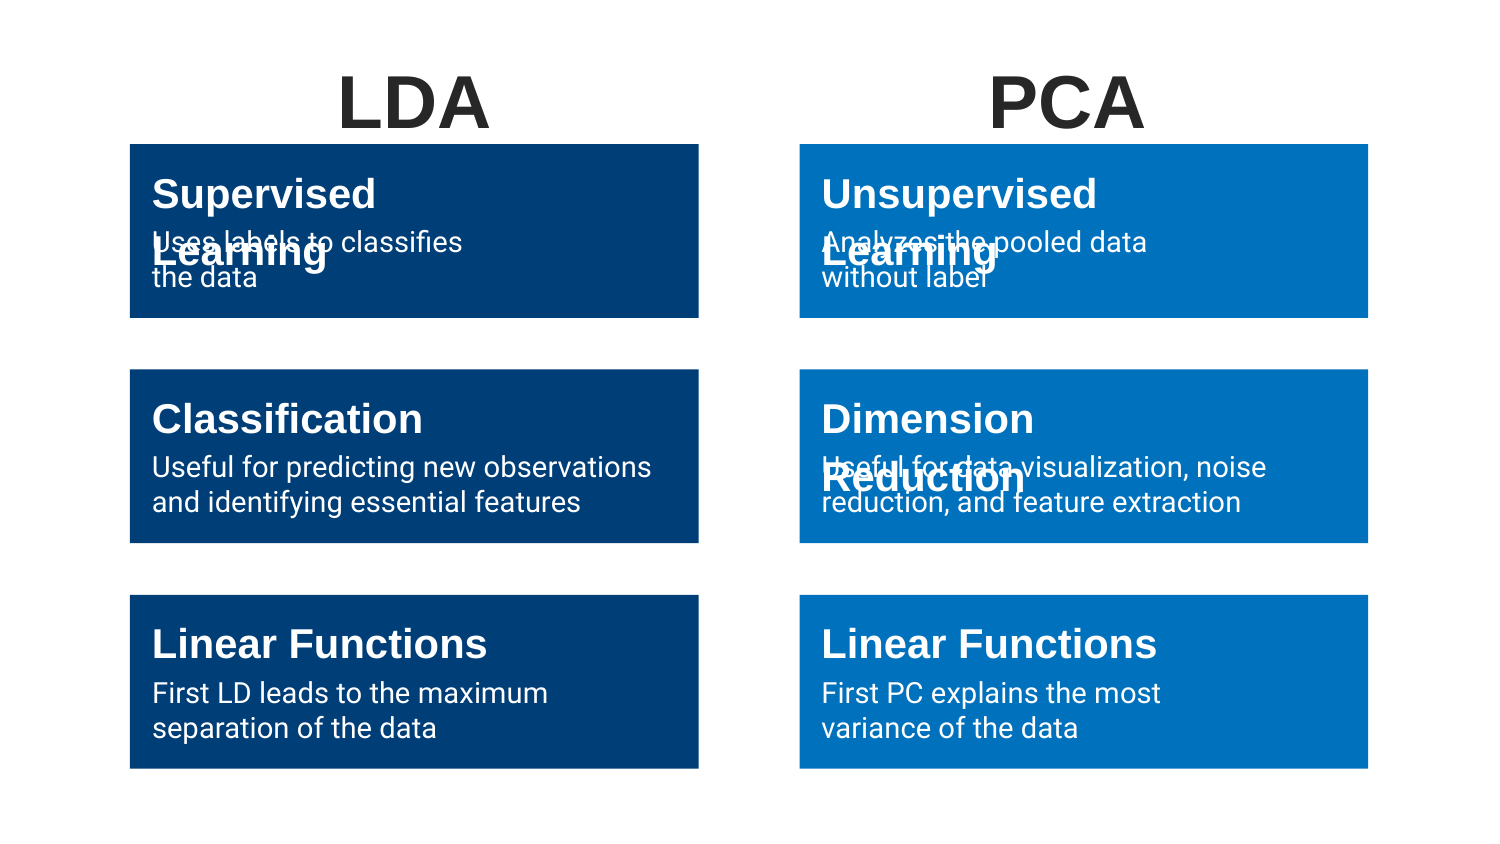

# LDA
PCA

Unsupervised Learning
Supervised Learning
Uses labels to classifies the data

Analyzes the pooled data without label

Classification
Dimension Reduction
Useful for predicting new observations and identifying essential features

Useful for data visualization, noise reduction, and feature extraction

Linear Functions
Linear Functions
First LD leads to the maximum separation of the data

First PC explains the most variance of the data